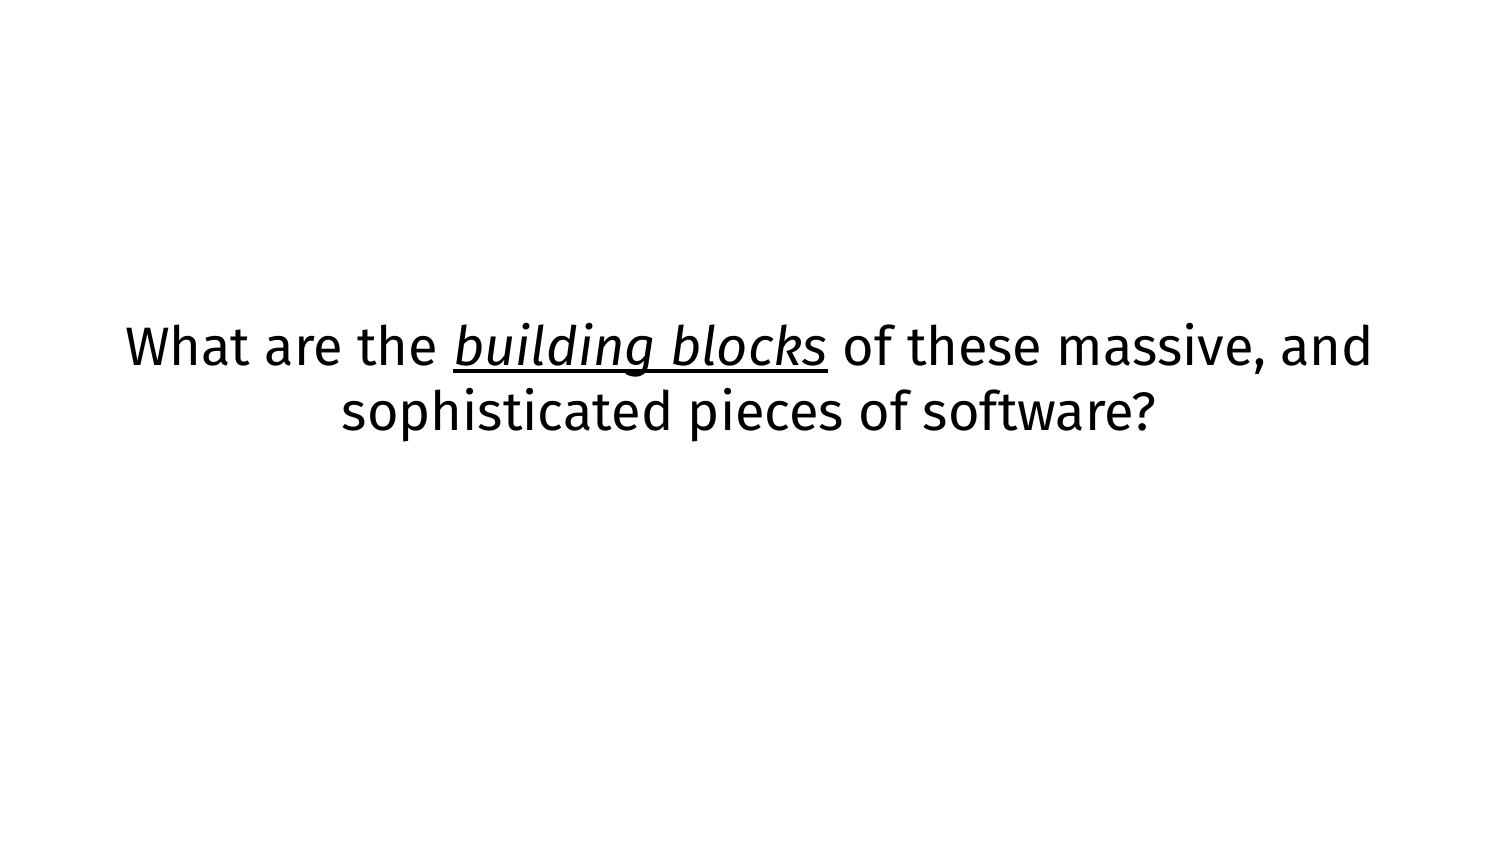

What are the building blocks of these massive, and sophisticated pieces of software?